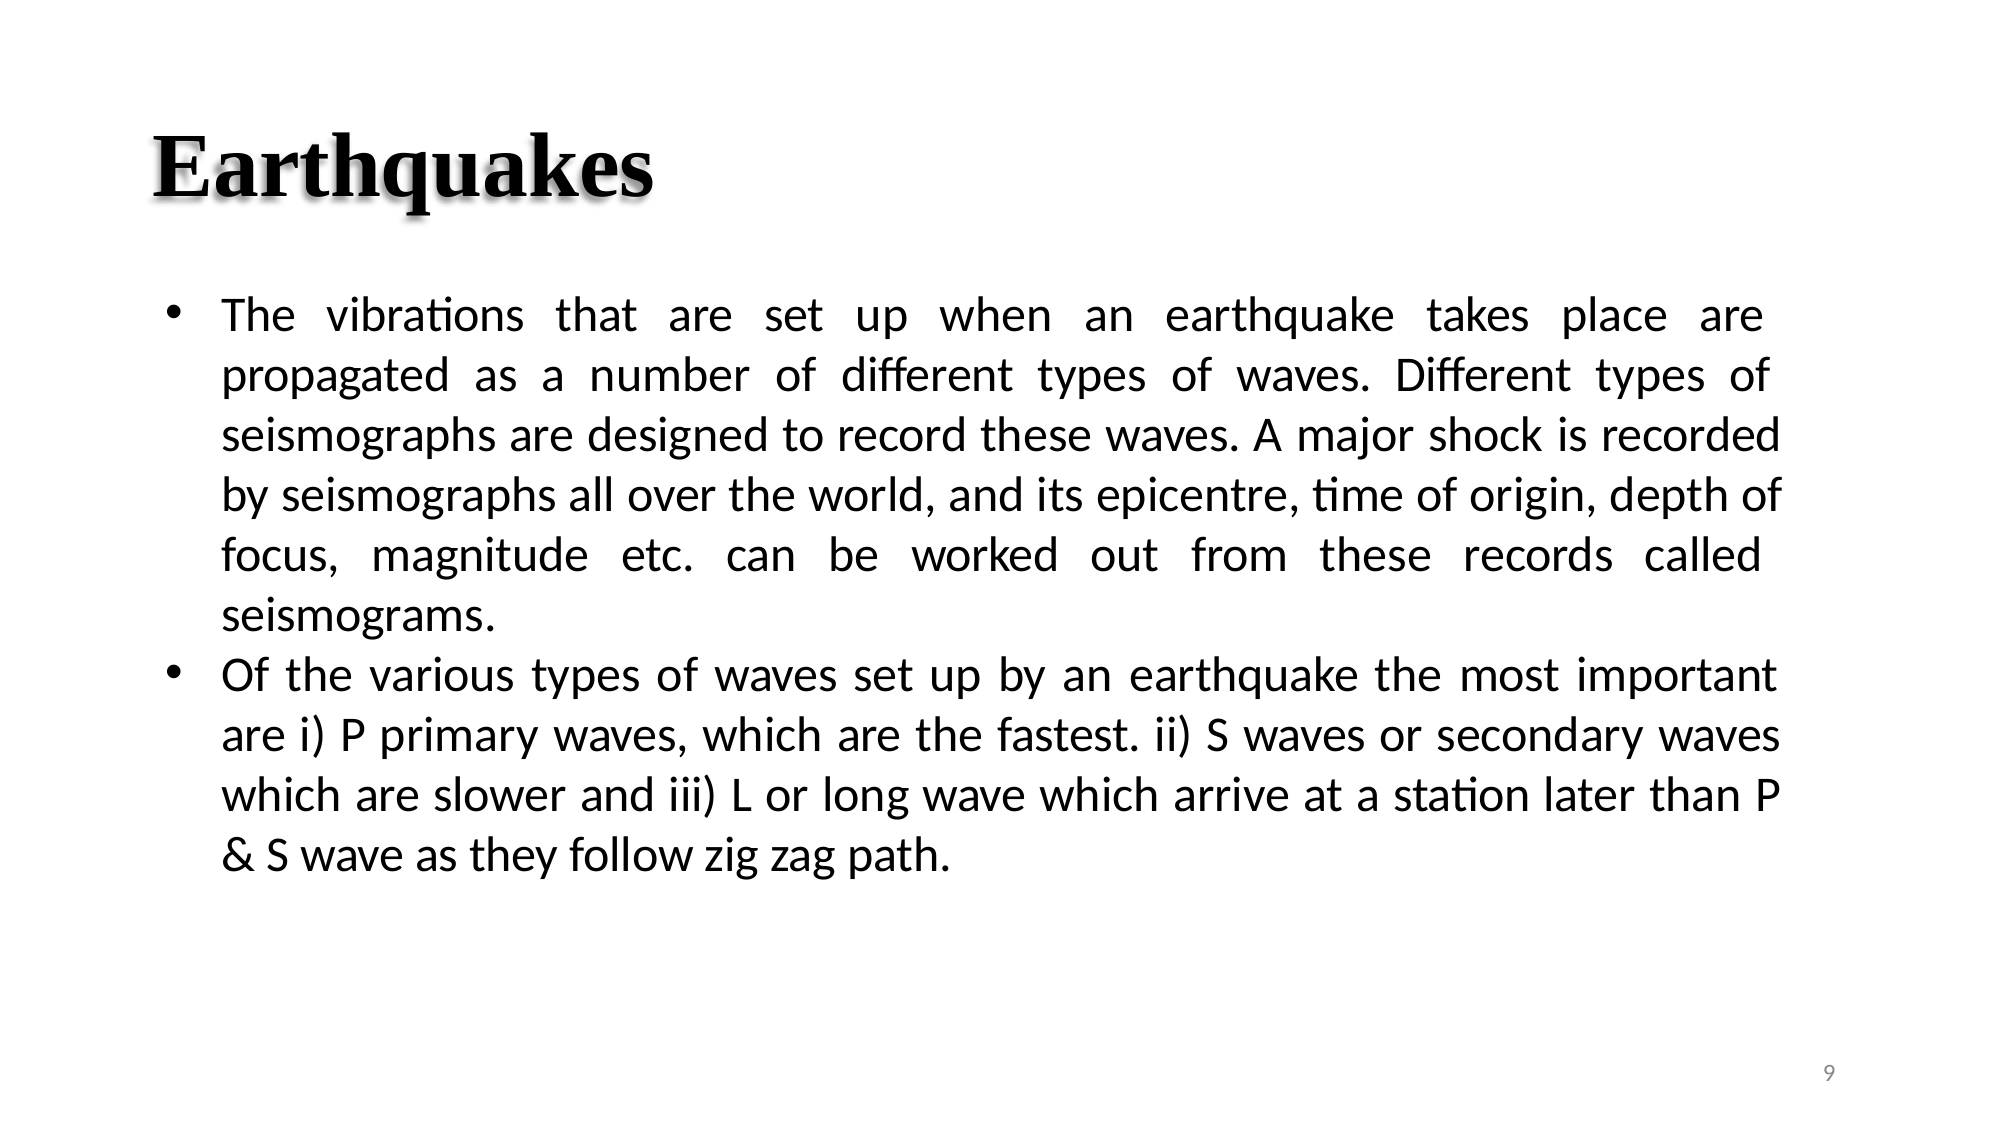

# Earthquakes

The vibrations that are set up when an earthquake takes place are  propagated as a number of different types of waves. Different types of  seismographs are designed to record these waves. A major shock is recorded  by seismographs all over the world, and its epicentre, time of origin, depth of  focus, magnitude etc. can be worked out from these records called  seismograms.
Of the various types of waves set up by an earthquake the most important  are i) P primary waves, which are the fastest. ii) S waves or secondary waves  which are slower and iii) L or long wave which arrive at a station later than P  & S wave as they follow zig zag path.
9